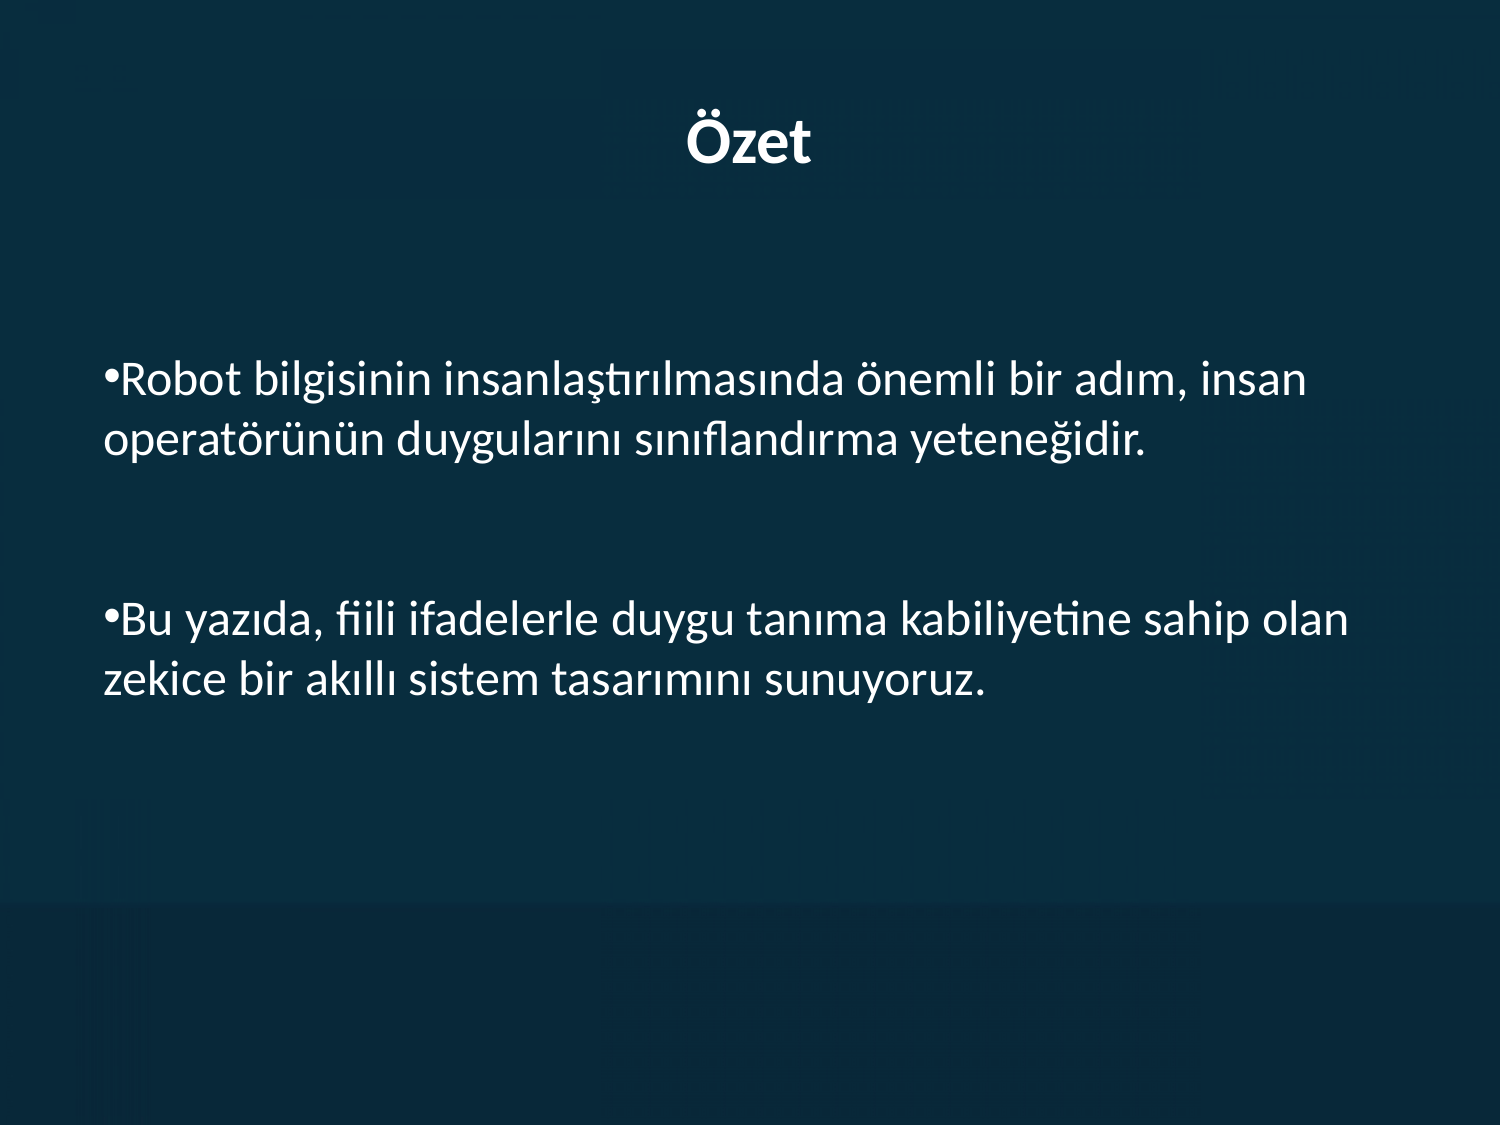

Özet
Robot bilgisinin insanlaştırılmasında önemli bir adım, insan operatörünün duygularını sınıflandırma yeteneğidir.

Bu yazıda, fiili ifadelerle duygu tanıma kabiliyetine sahip olan zekice bir akıllı sistem tasarımını sunuyoruz.